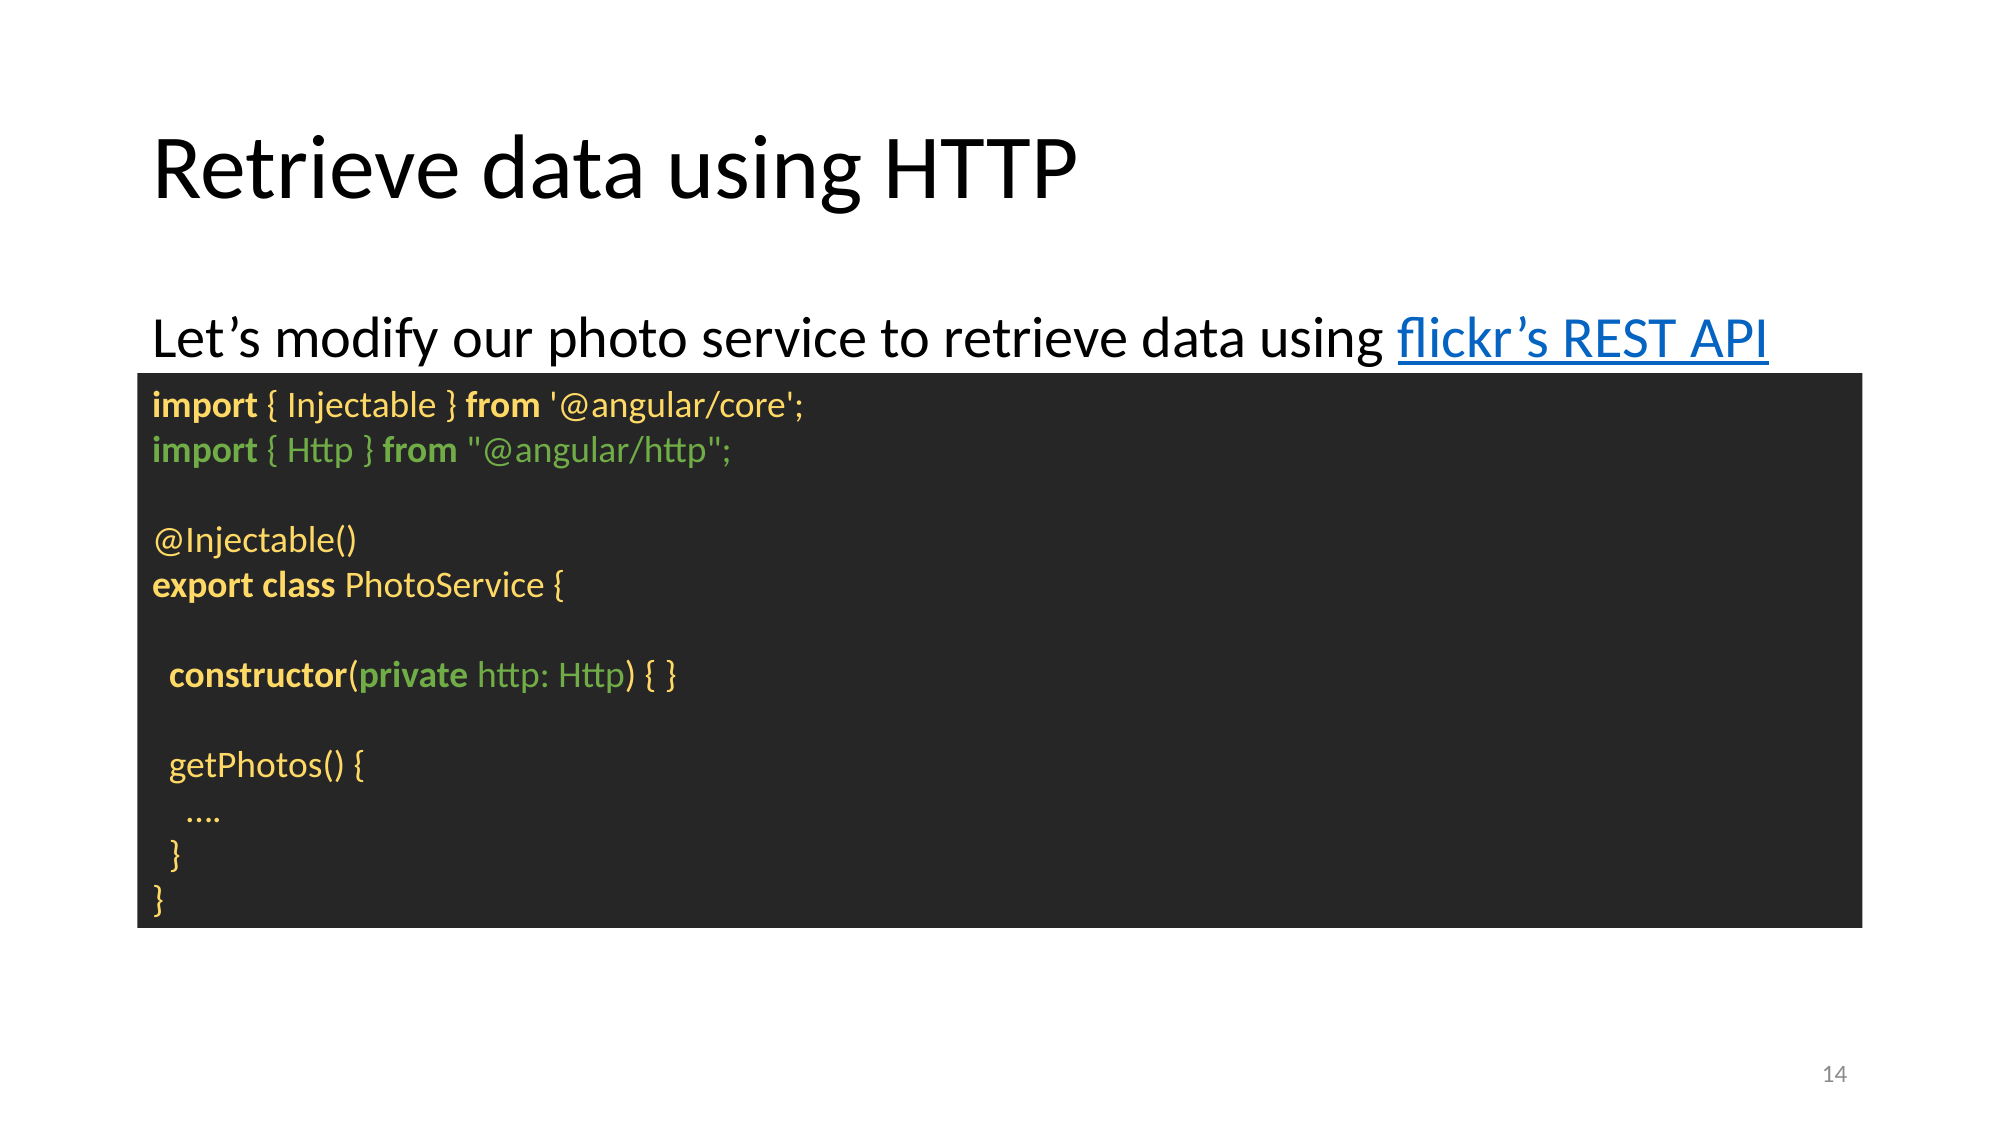

# Retrieve data using HTTP
Let’s modify our photo service to retrieve data using flickr’s REST API
import { Injectable } from '@angular/core';
import { Http } from "@angular/http";
@Injectable()
export class PhotoService {
  constructor(private http: Http) { }
  getPhotos() {
    ….
  }
}
14